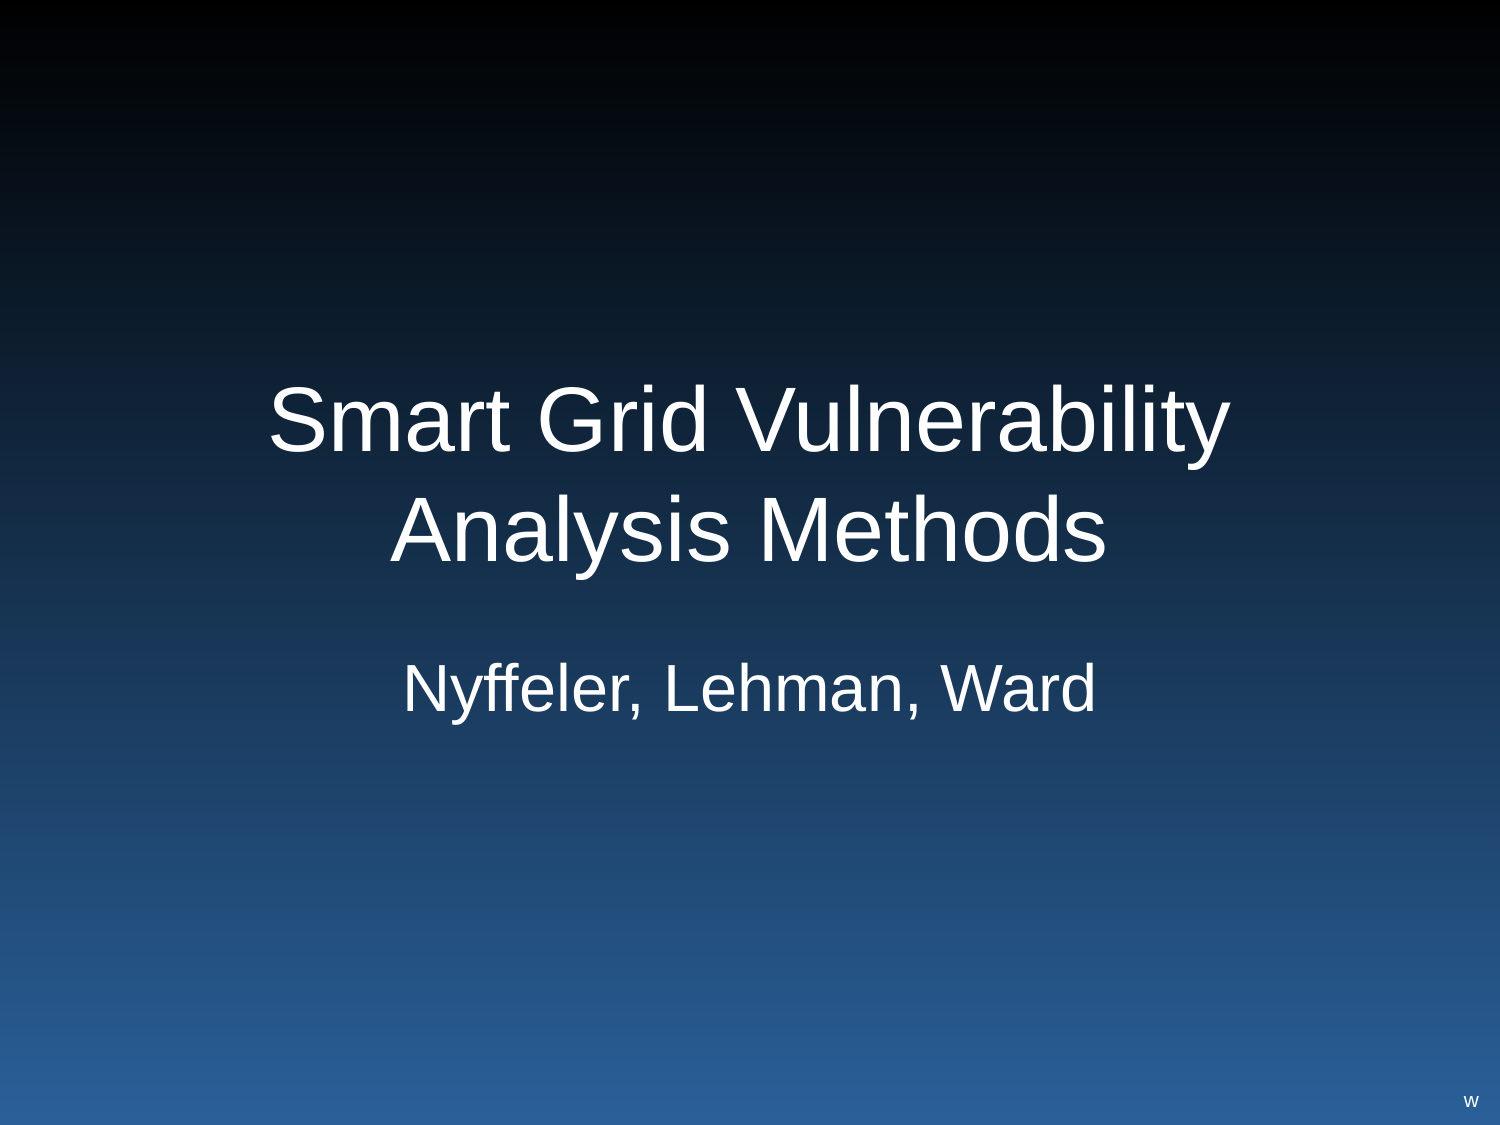

# Smart Grid Vulnerability Analysis Methods
Nyffeler, Lehman, Ward
w